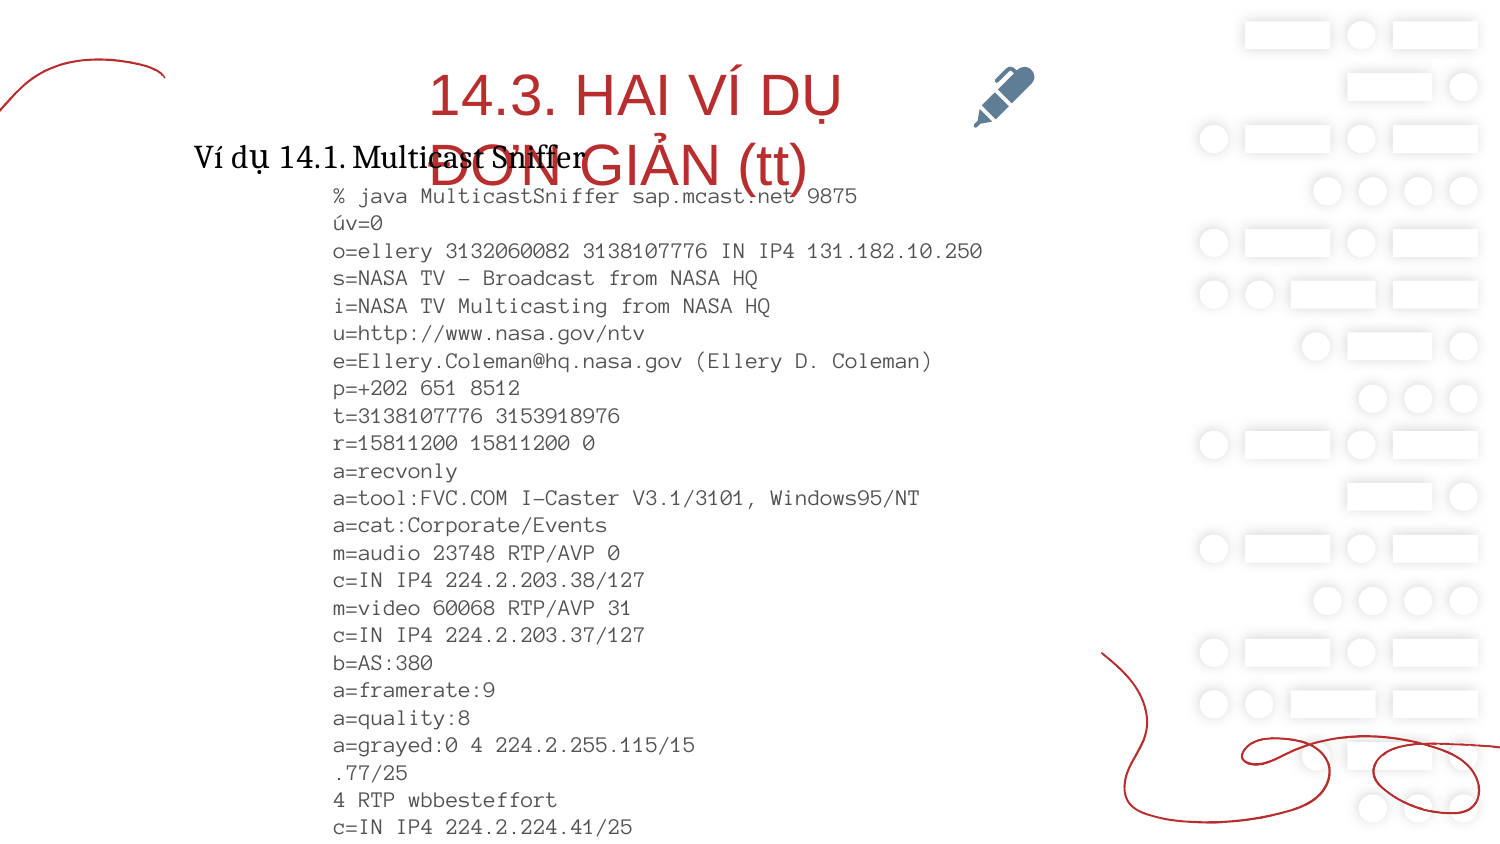

14.3. HAI VÍ DỤ ĐƠN GIẢN (tt)

Ví dụ 14.1. Multicast Sniffer

% java MulticastSniffer sap.mcast.net 9875
úv=0
o=ellery 3132060082 3138107776 IN IP4 131.182.10.250
s=NASA TV - Broadcast from NASA HQ
i=NASA TV Multicasting from NASA HQ
u=http://www.nasa.gov/ntv
e=Ellery.Coleman@hq.nasa.gov (Ellery D. Coleman)
p=+202 651 8512
t=3138107776 3153918976
r=15811200 15811200 0
a=recvonly
a=tool:FVC.COM I-Caster V3.1/3101, Windows95/NT
a=cat:Corporate/Events
m=audio 23748 RTP/AVP 0
c=IN IP4 224.2.203.38/127
m=video 60068 RTP/AVP 31
c=IN IP4 224.2.203.37/127
b=AS:380
a=framerate:9
a=quality:8
a=grayed:0 4 224.2.255.115/15
.77/25
4 RTP wbbesteffort
c=IN IP4 224.2.224.41/25